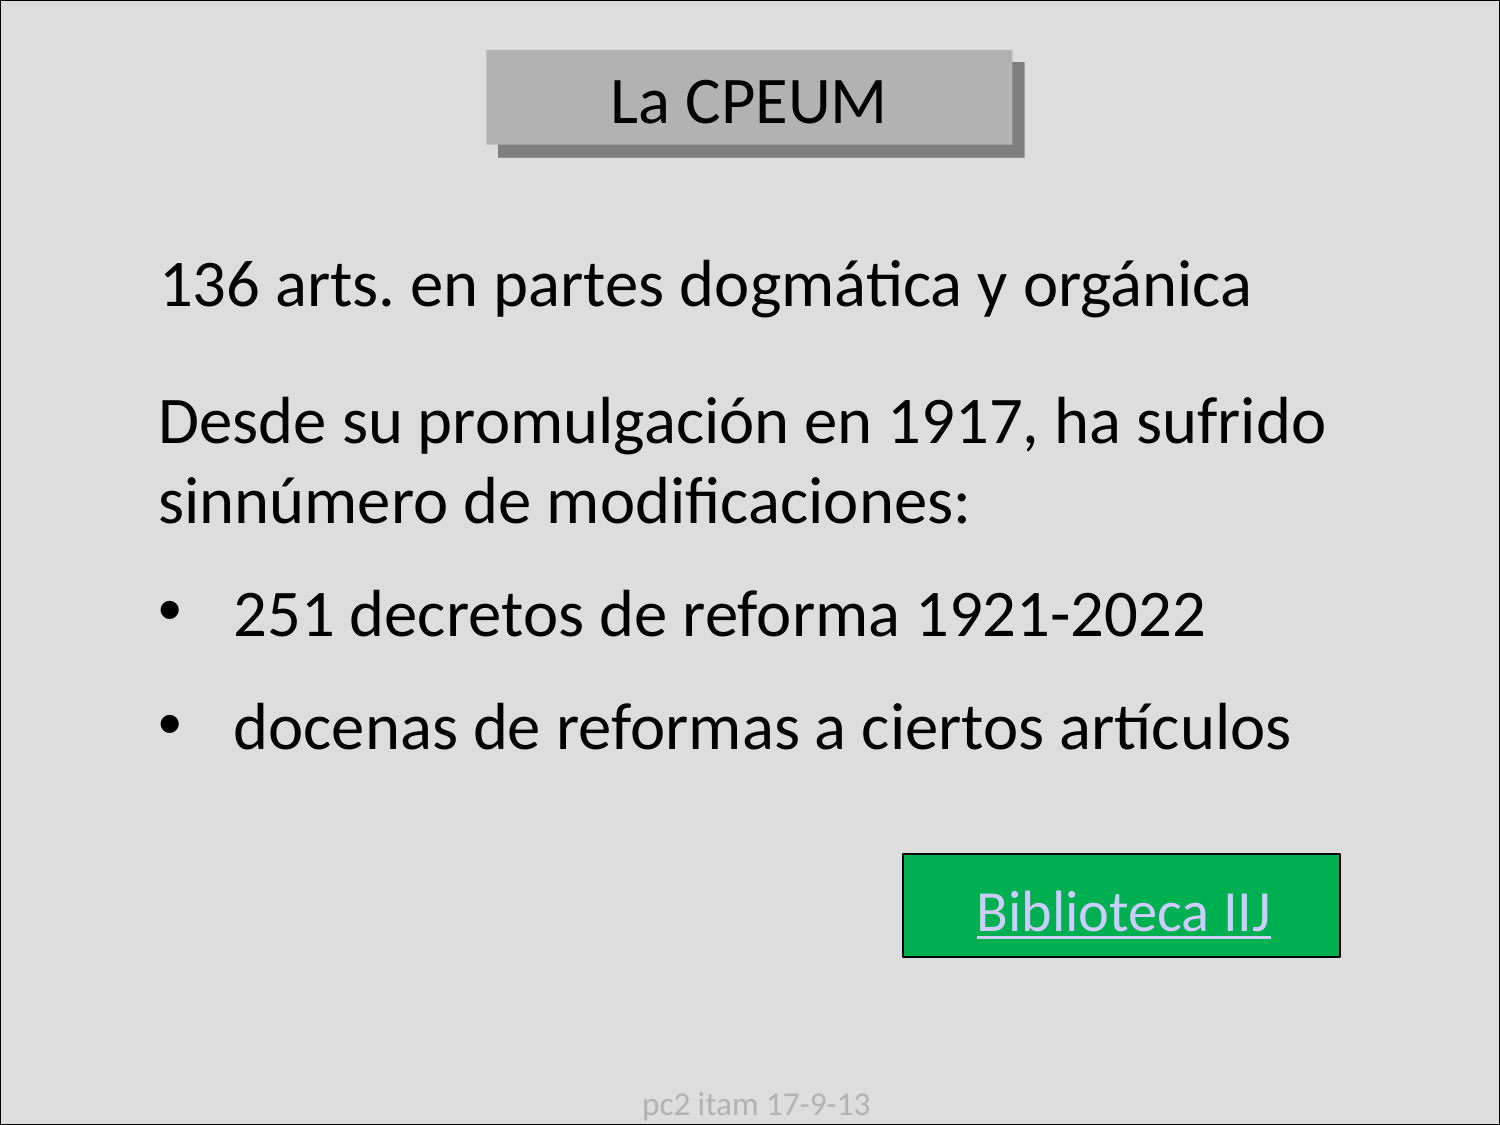

La CPEUM
136 arts. en partes dogmática y orgánica
Desde su promulgación en 1917, ha sufrido sinnúmero de modificaciones:
251 decretos de reforma 1921-2022
docenas de reformas a ciertos artículos

Biblioteca IIJ